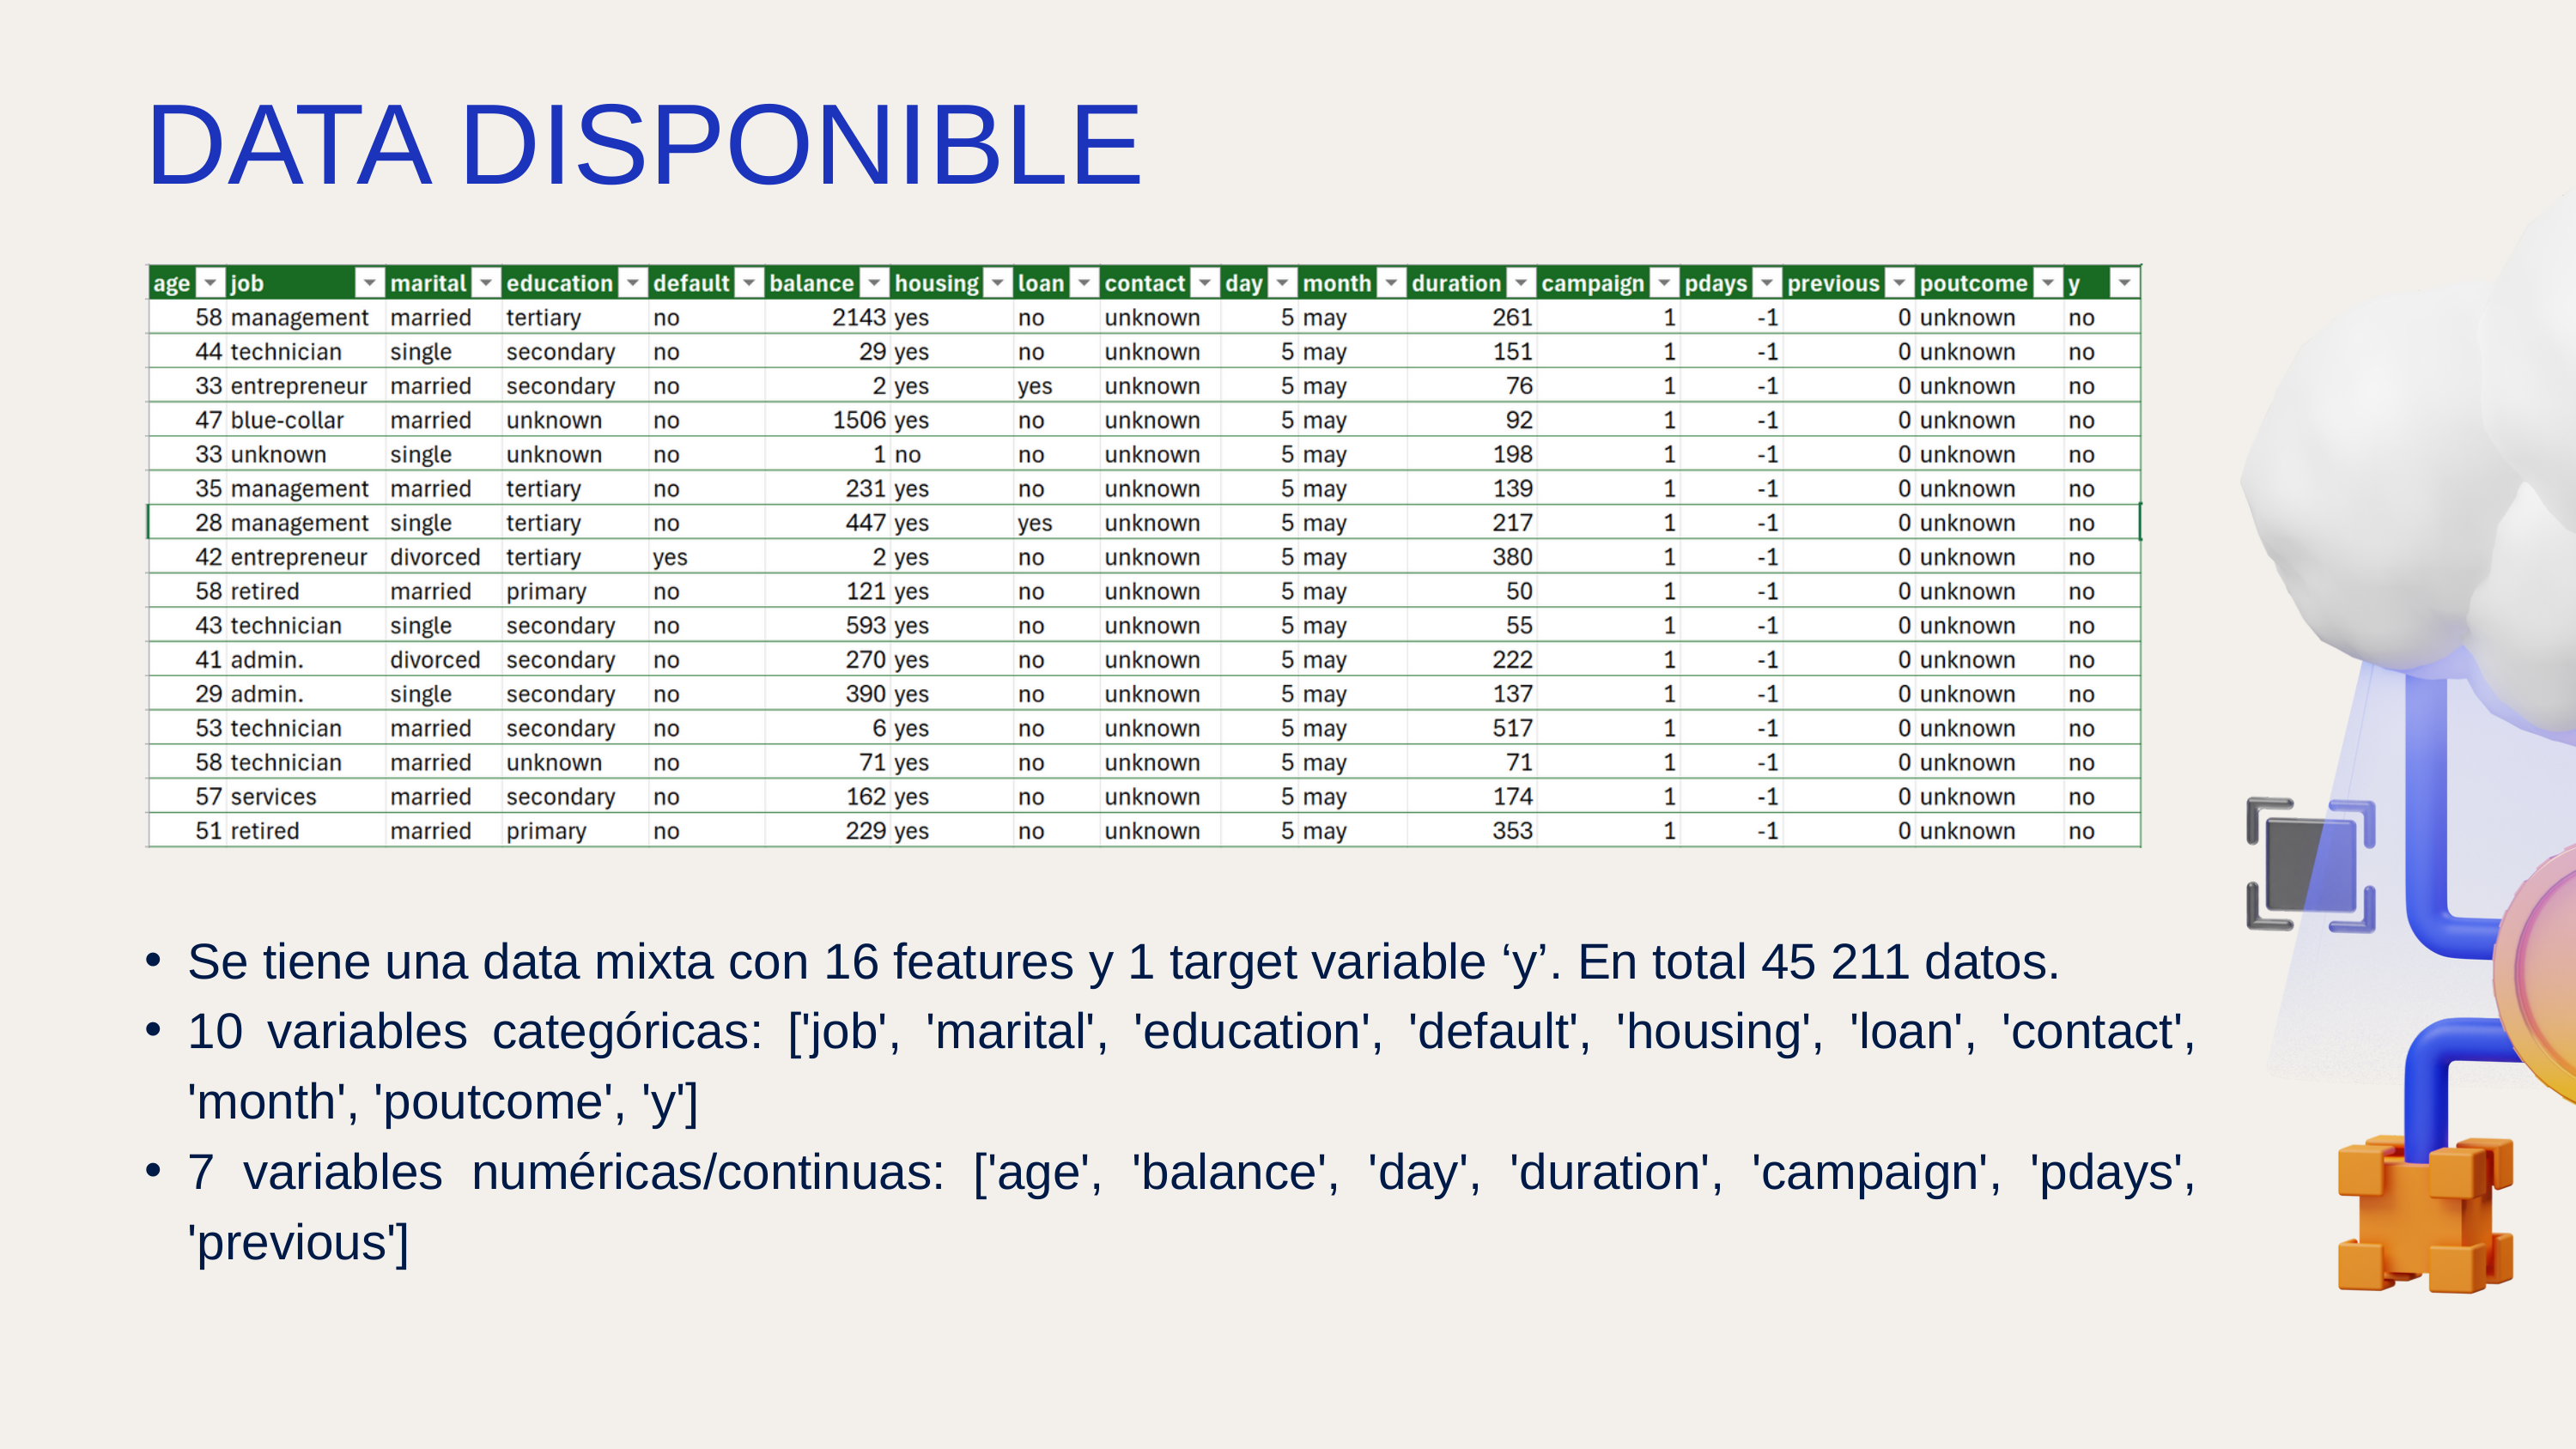

DATA DISPONIBLE

Se tiene una data mixta con 16 features y 1 target variable ‘y’. En total 45 211 datos.
10 variables categóricas: ['job', 'marital', 'education', 'default', 'housing', 'loan', 'contact', 'month', 'poutcome', 'y']
7 variables numéricas/continuas: ['age', 'balance', 'day', 'duration', 'campaign', 'pdays', 'previous']